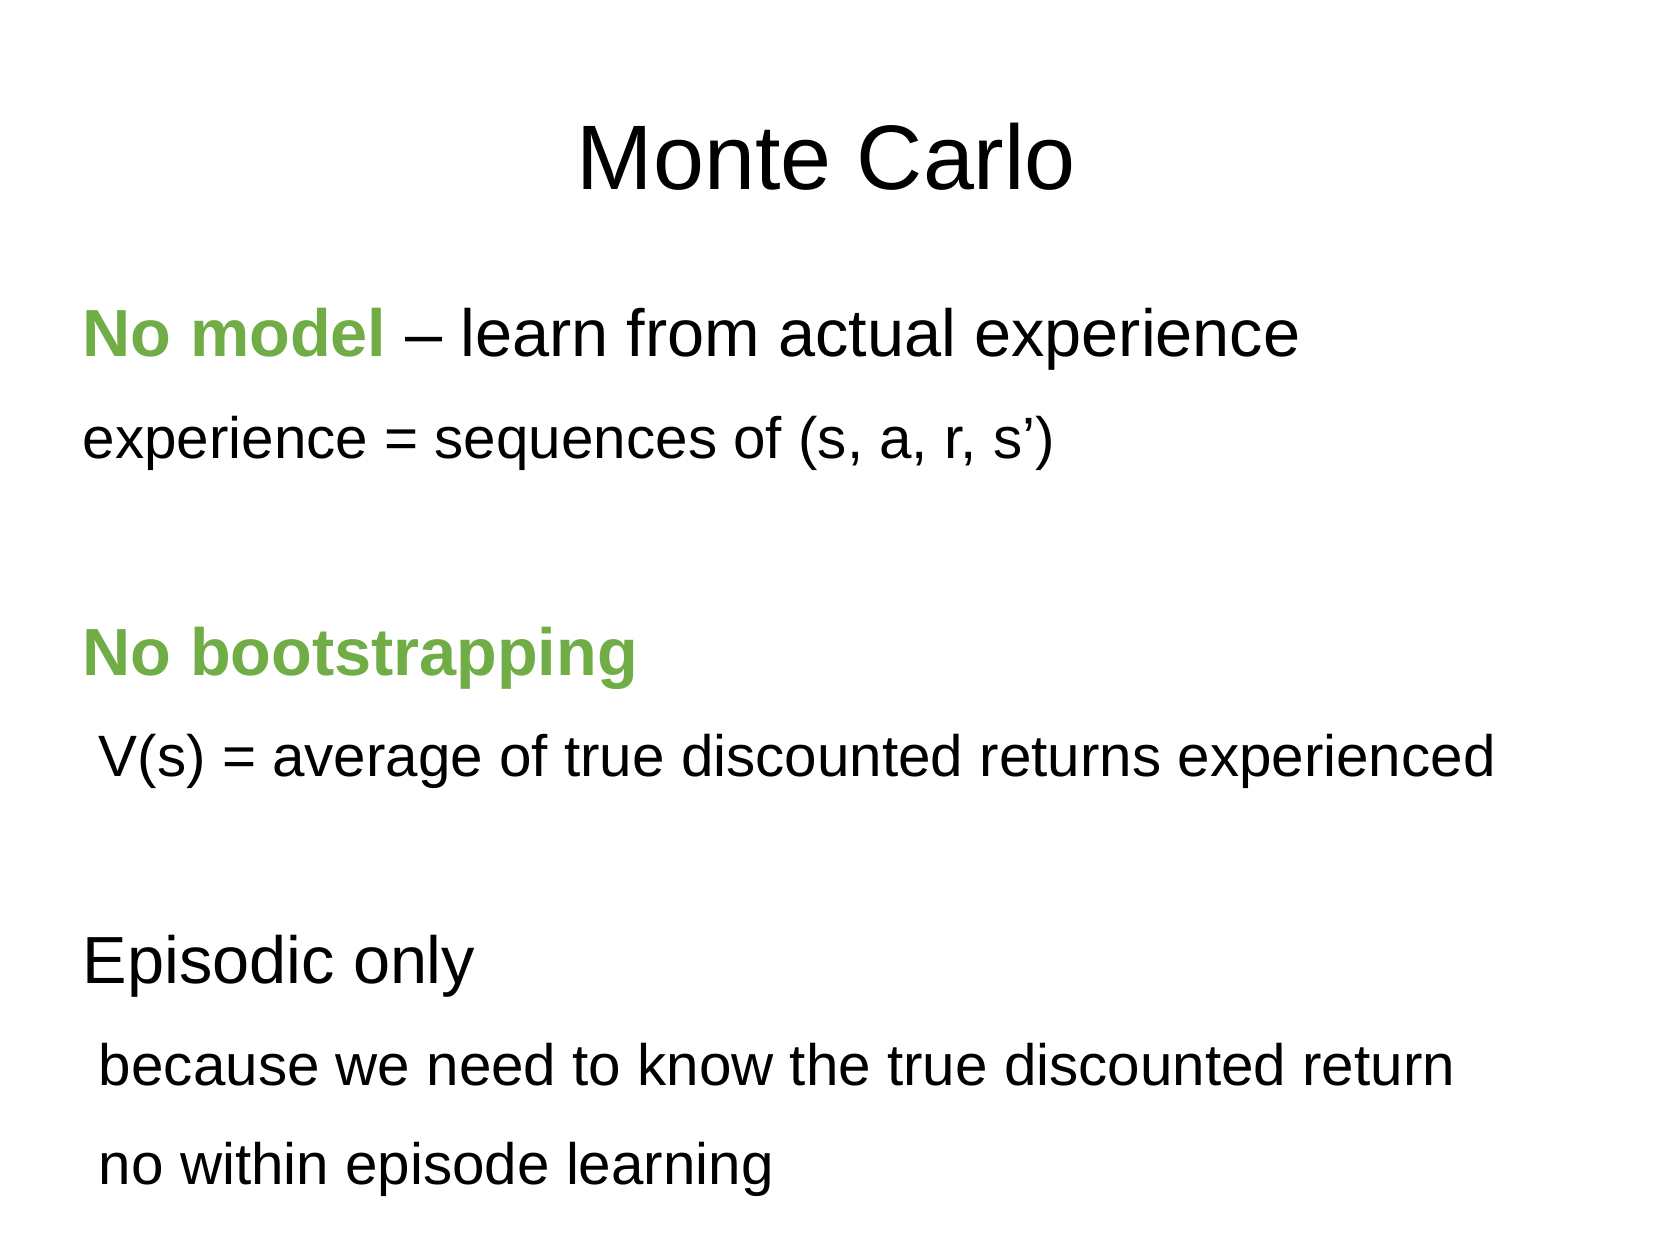

Monte Carlo
No model – learn from actual experience
experience = sequences of (s, a, r, s’)

No bootstrapping
 V(s) = average of true discounted returns experienced

Episodic only
 because we need to know the true discounted return
 no within episode learning